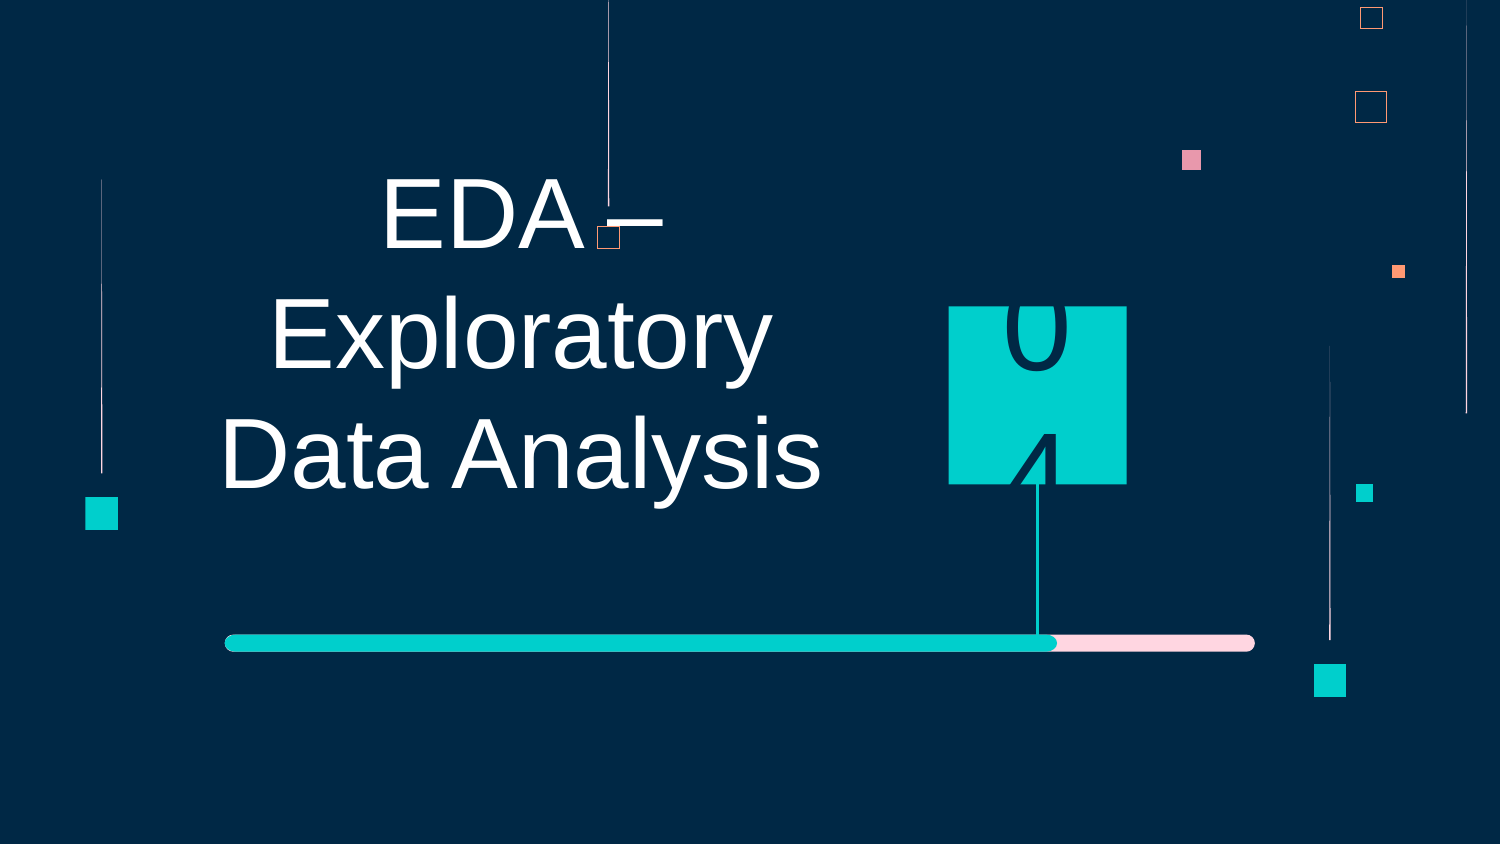

04
# EDA – Exploratory Data Analysis